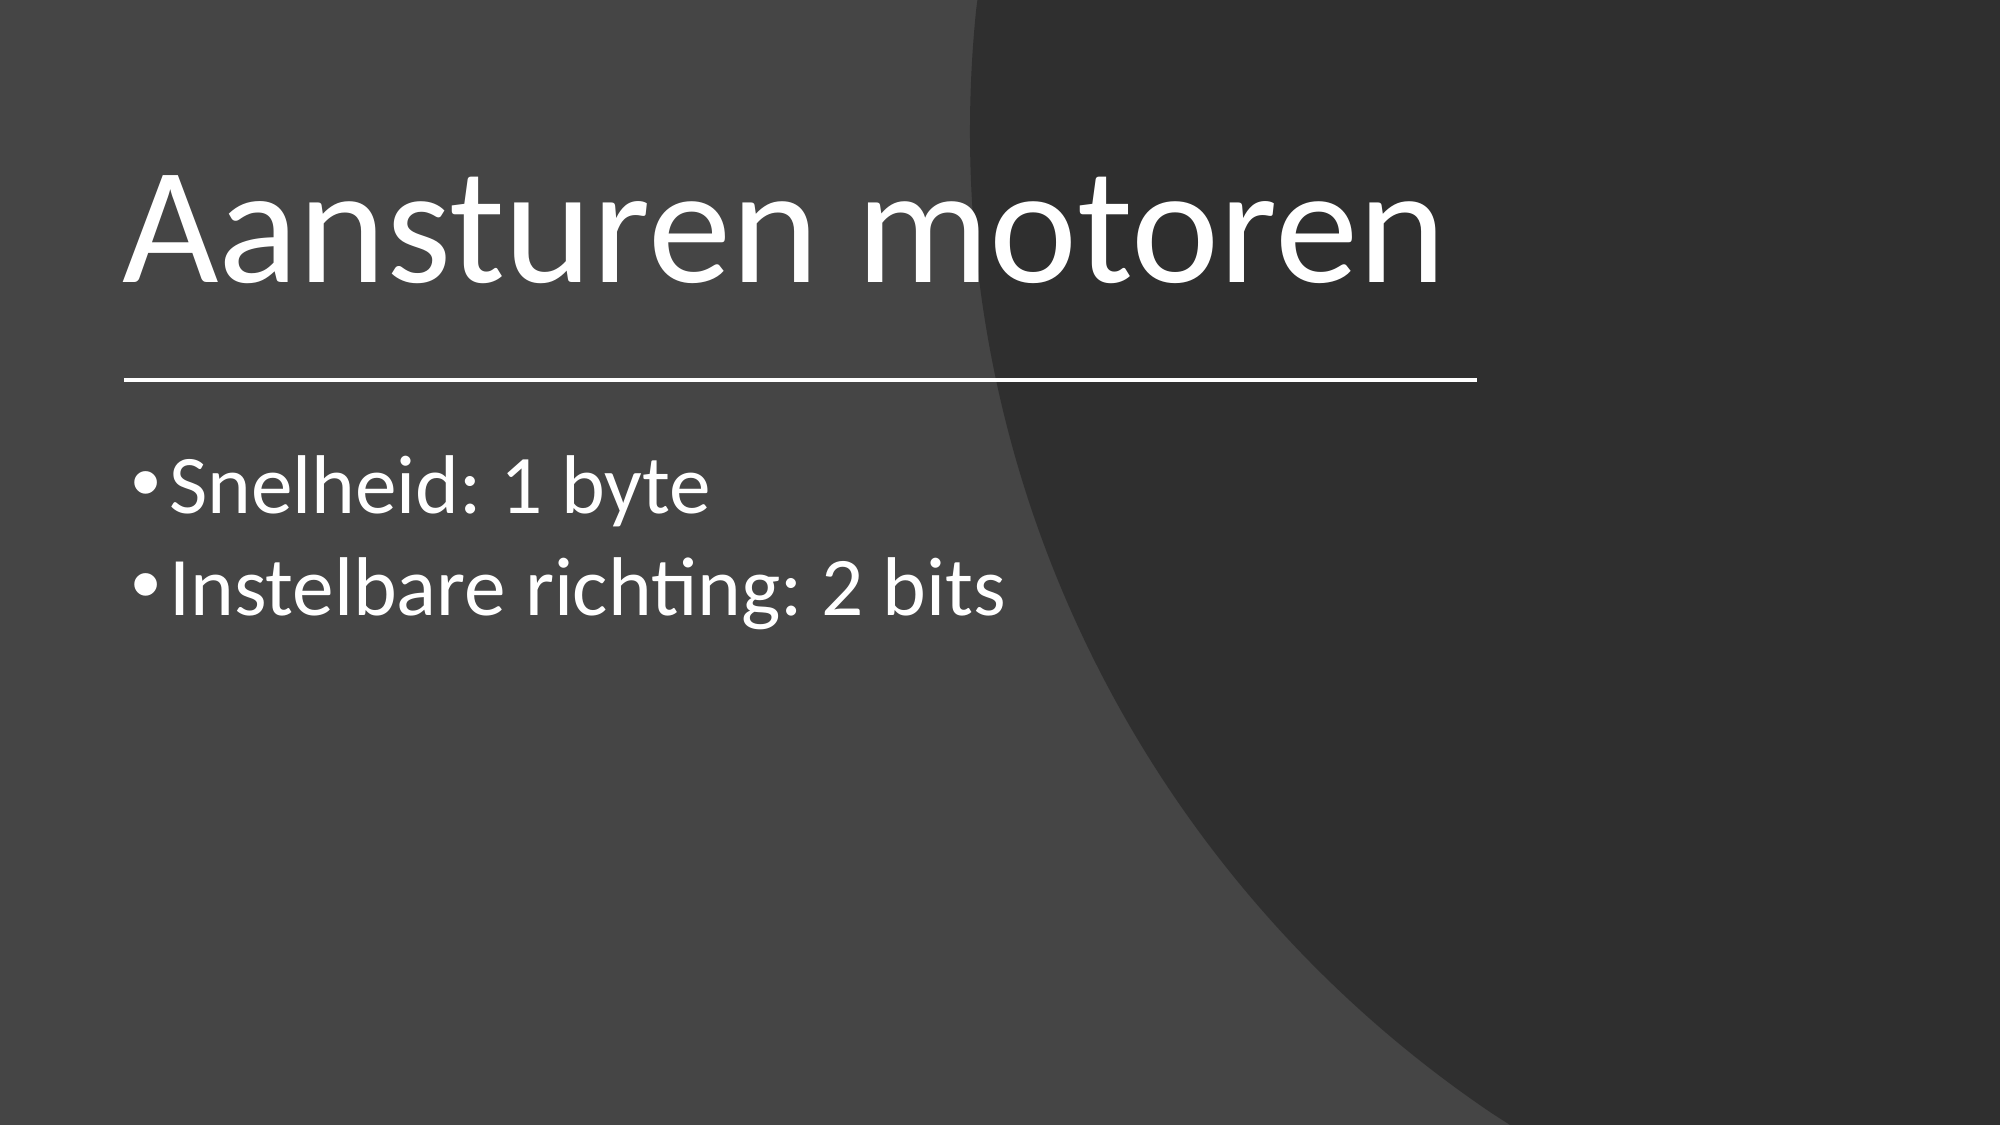

# Aansturen motoren
Snelheid: 1 byte
Instelbare richting: 2 bits